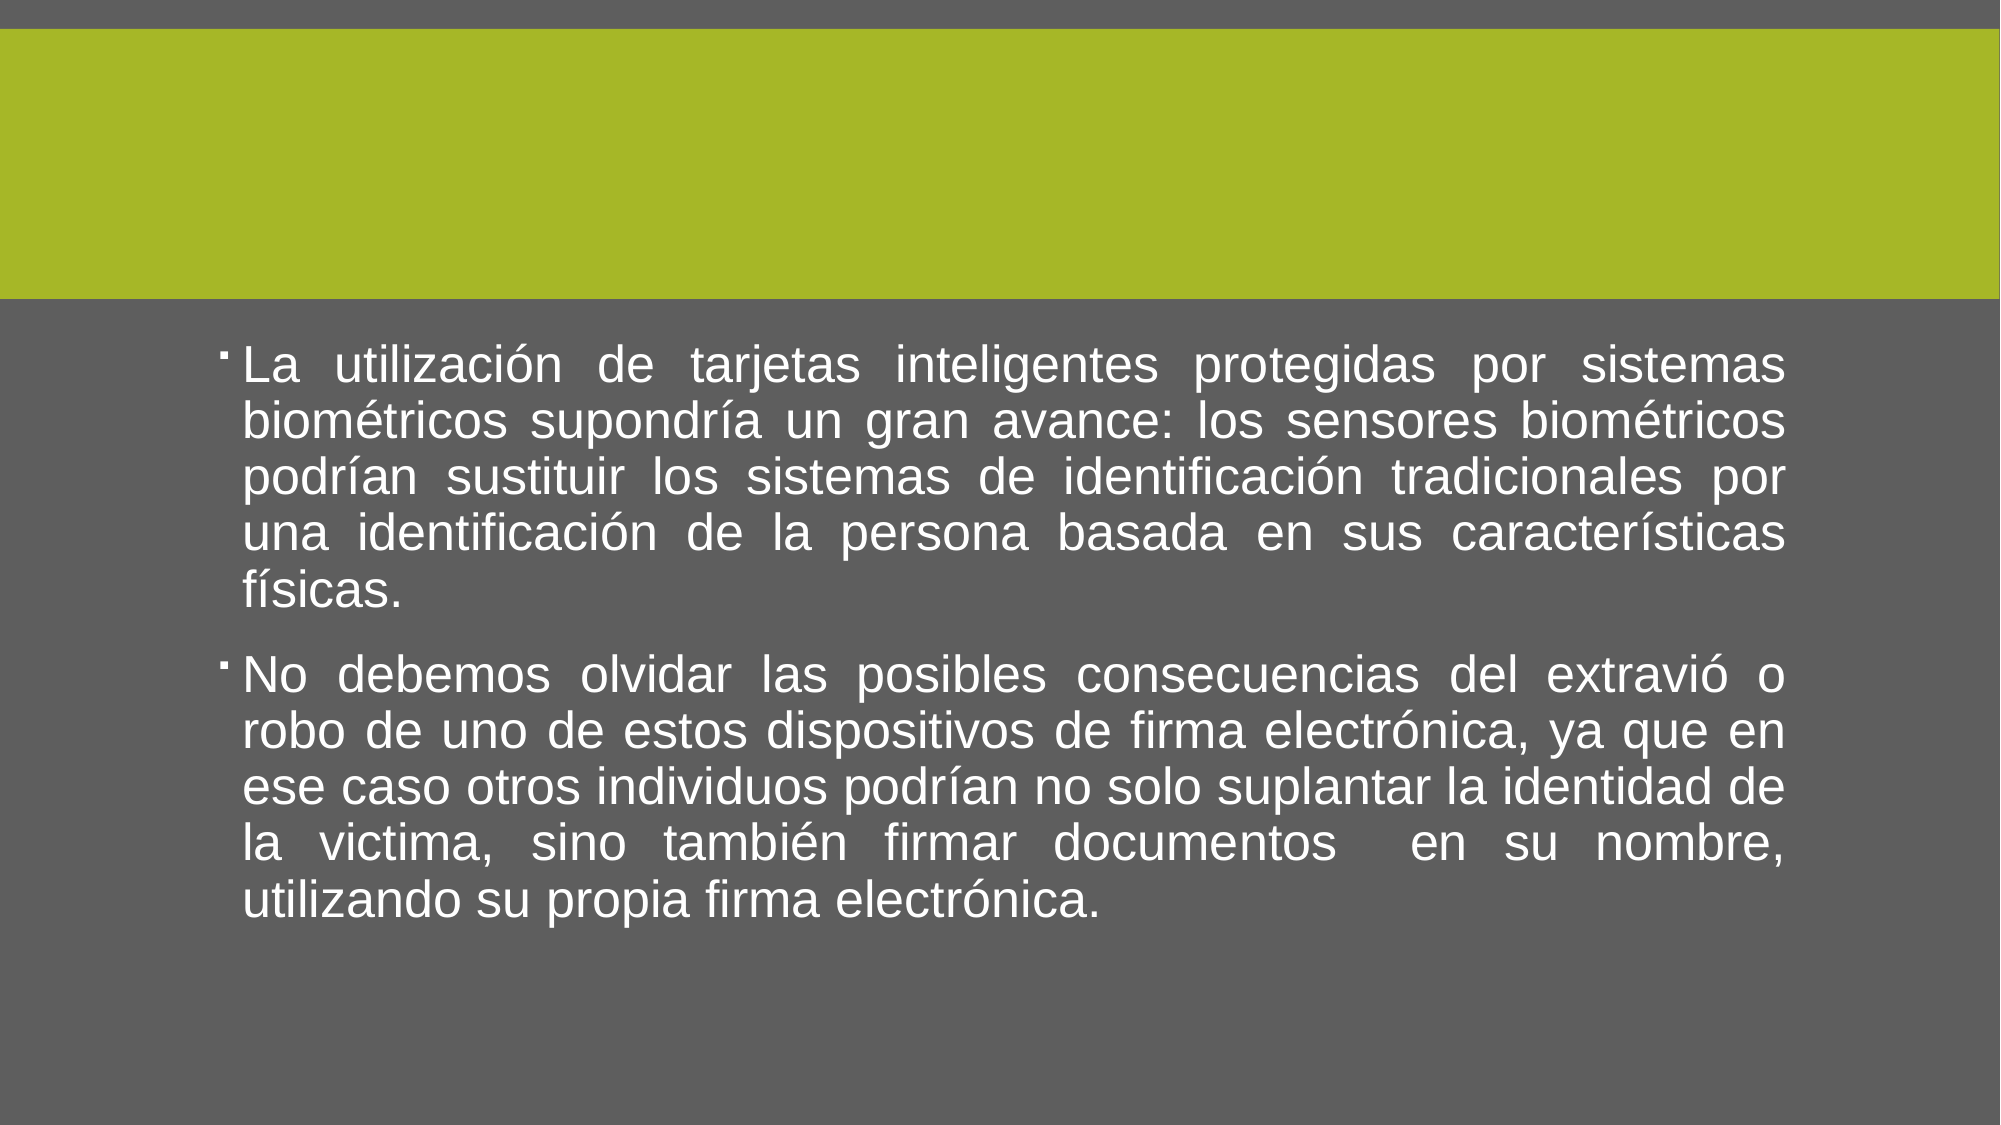

La utilización de tarjetas inteligentes protegidas por sistemas biométricos supondría un gran avance: los sensores biométricos podrían sustituir los sistemas de identificación tradicionales por una identificación de la persona basada en sus características físicas.
No debemos olvidar las posibles consecuencias del extravió o robo de uno de estos dispositivos de firma electrónica, ya que en ese caso otros individuos podrían no solo suplantar la identidad de la victima, sino también firmar documentos  en su nombre, utilizando su propia firma electrónica.